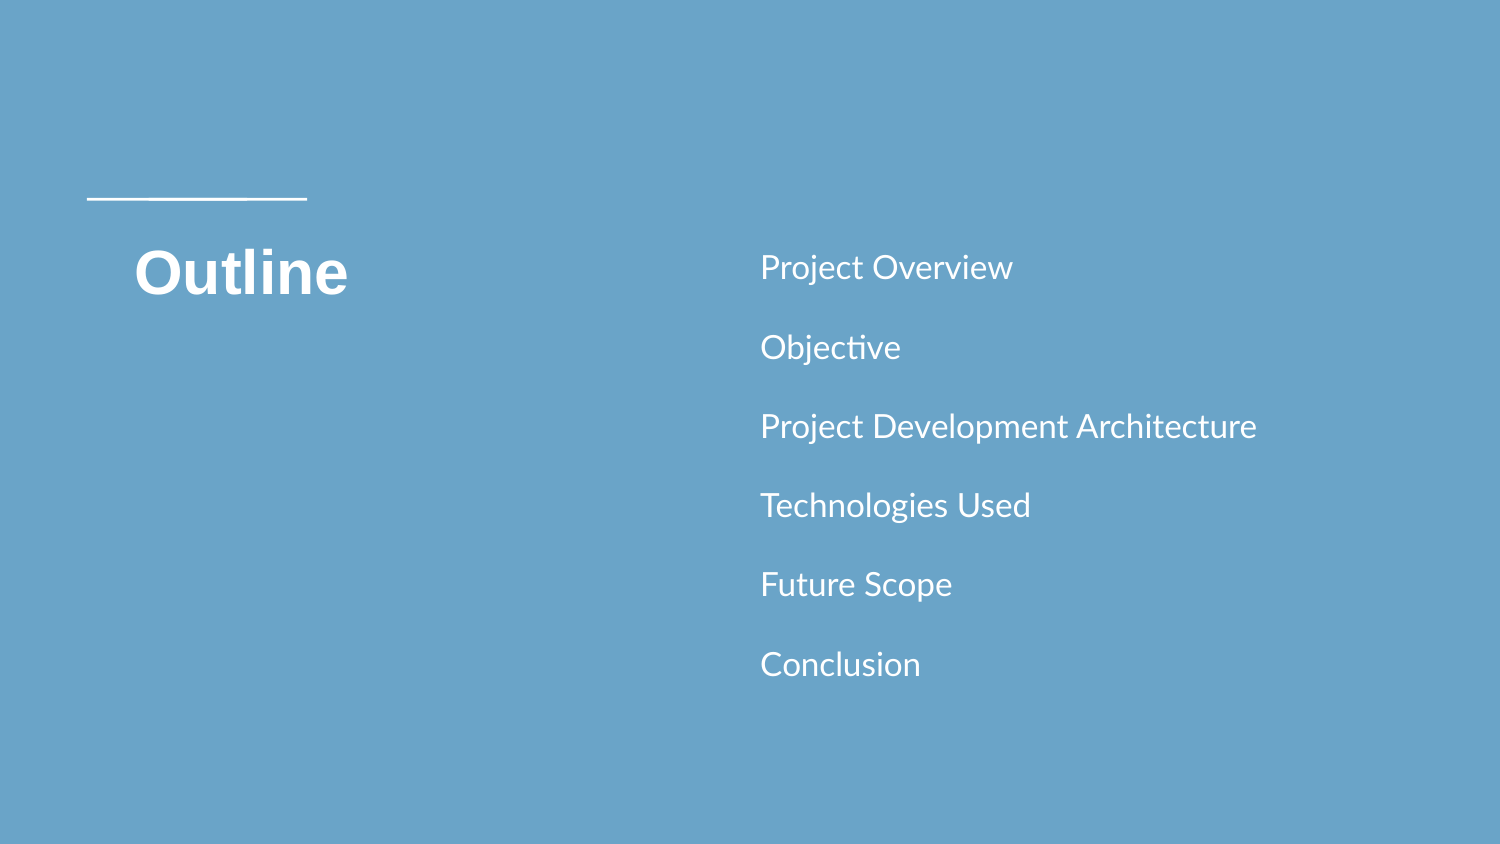

# Outline
Project Overview
Objective
Project Development Architecture
Technologies Used
Future Scope
Conclusion